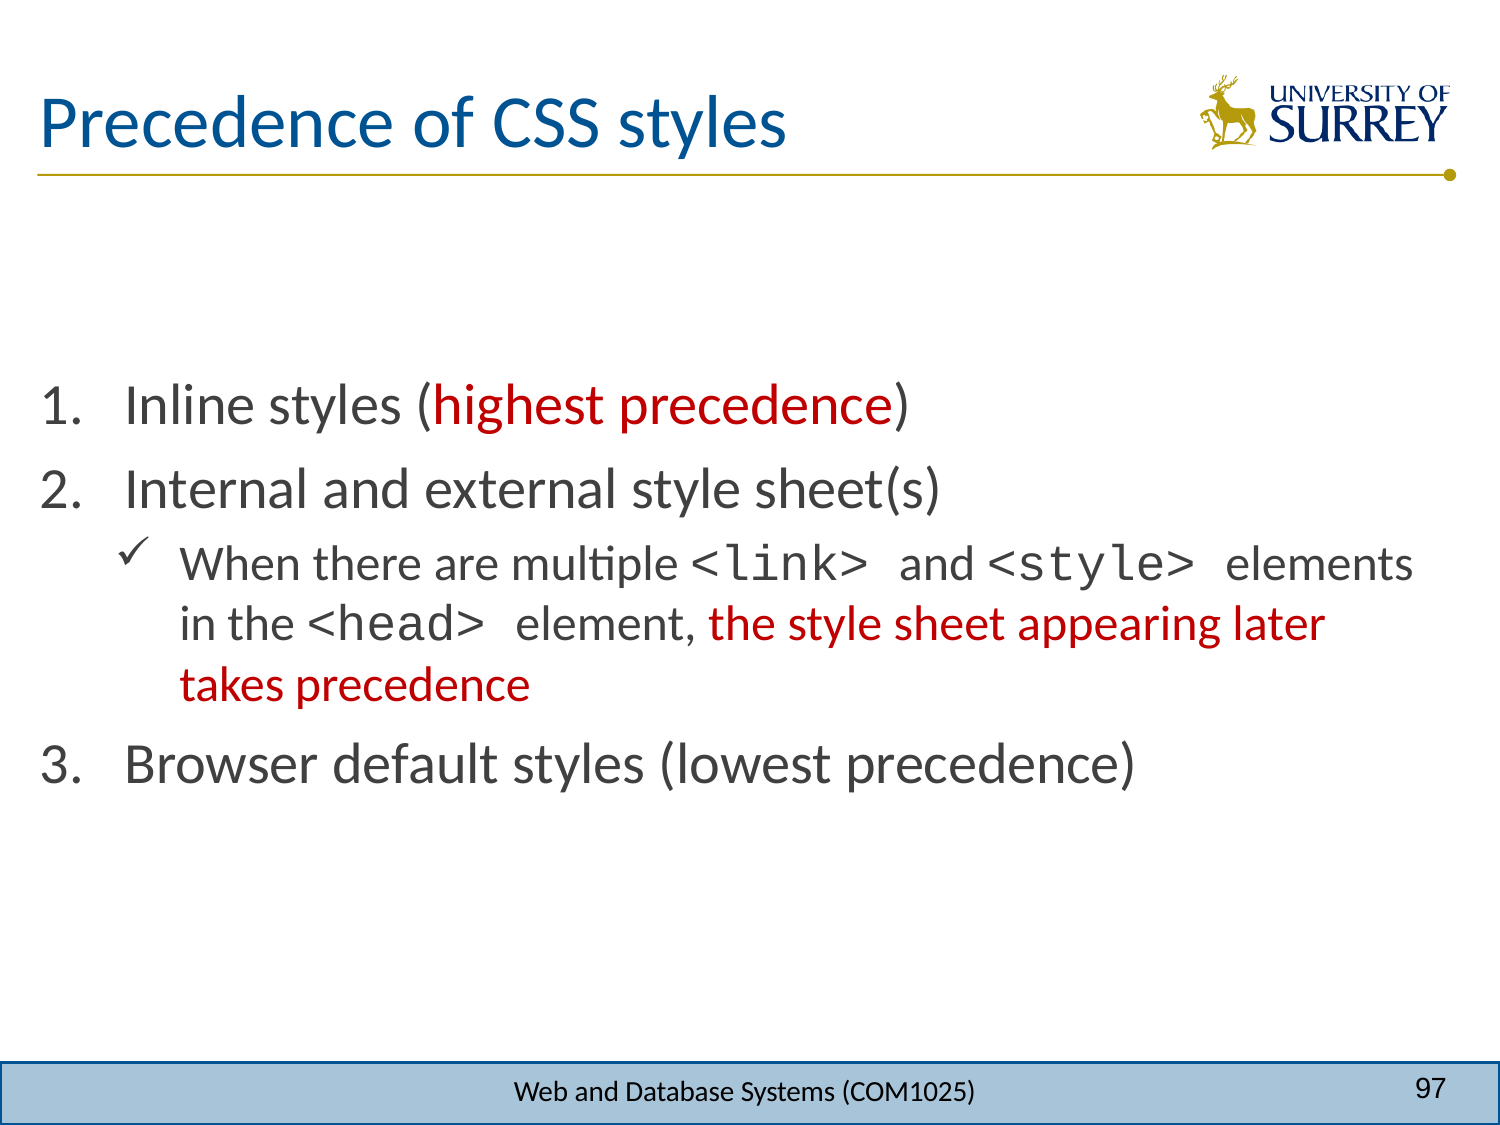

# Precedence of CSS styles
Inline styles (highest precedence)
Internal and external style sheet(s)
When there are multiple <link> and <style> elements in the <head> element, the style sheet appearing later takes precedence
Browser default styles (lowest precedence)
97
Web and Database Systems (COM1025)